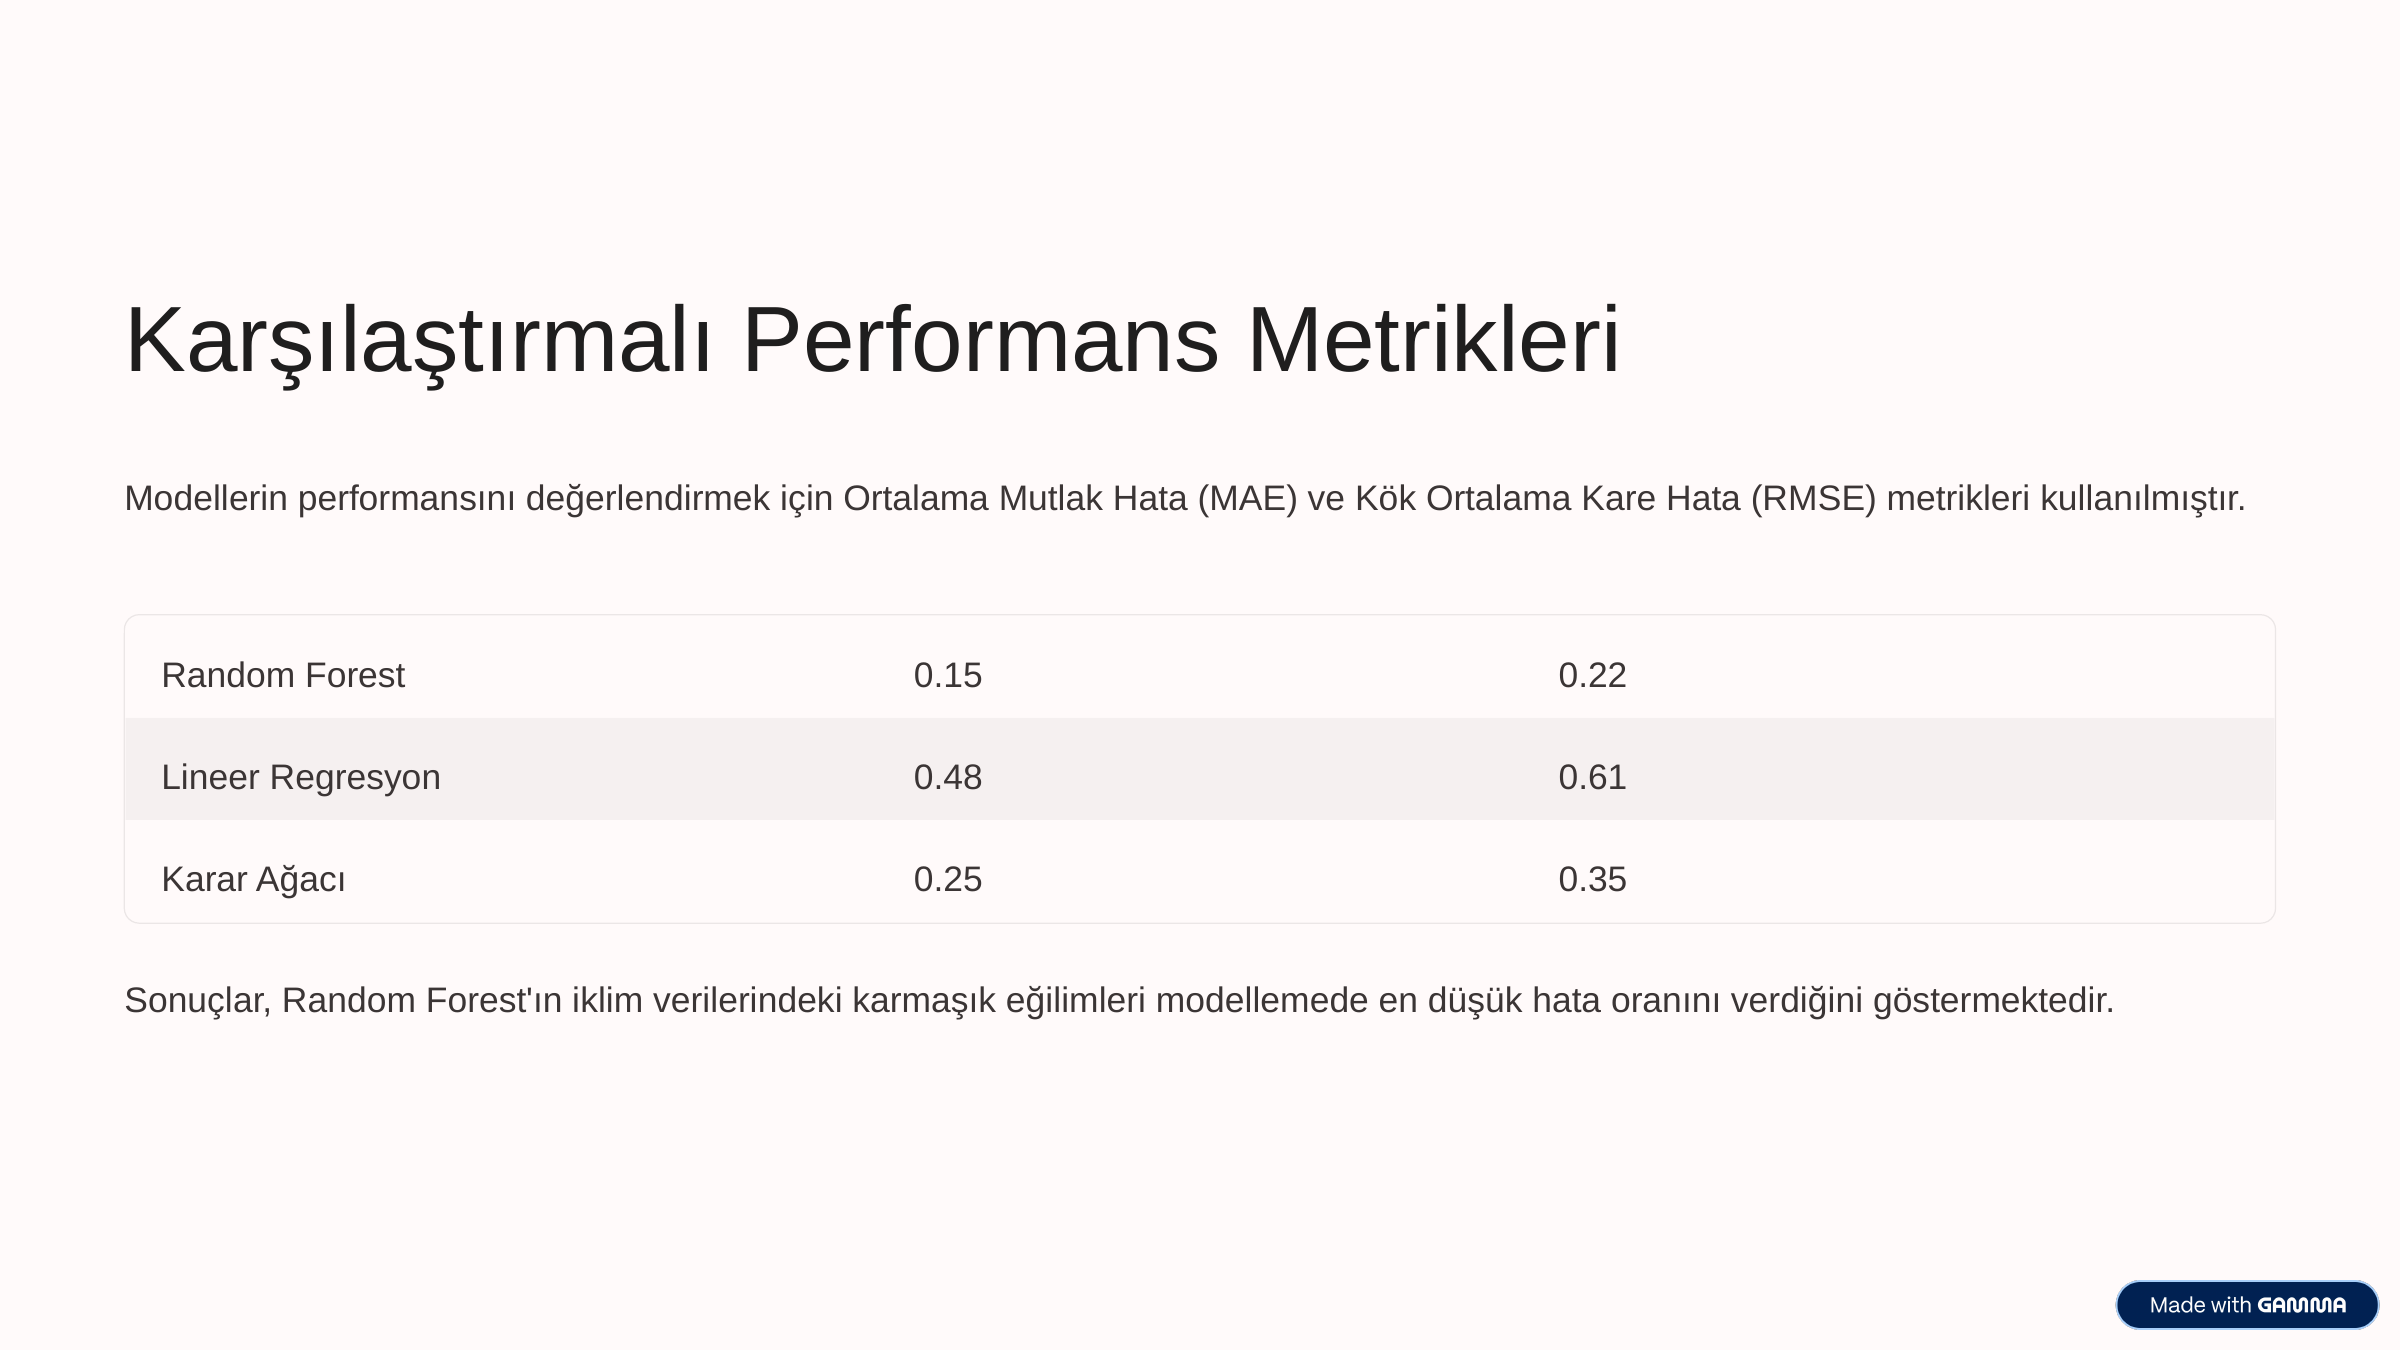

Karşılaştırmalı Performans Metrikleri
Modellerin performansını değerlendirmek için Ortalama Mutlak Hata (MAE) ve Kök Ortalama Kare Hata (RMSE) metrikleri kullanılmıştır.

Random Forest
0.15
0.22

Lineer Regresyon
0.48
0.61

Karar Ağacı
0.25
0.35
Sonuçlar, Random Forest'ın iklim verilerindeki karmaşık eğilimleri modellemede en düşük hata oranını verdiğini göstermektedir.